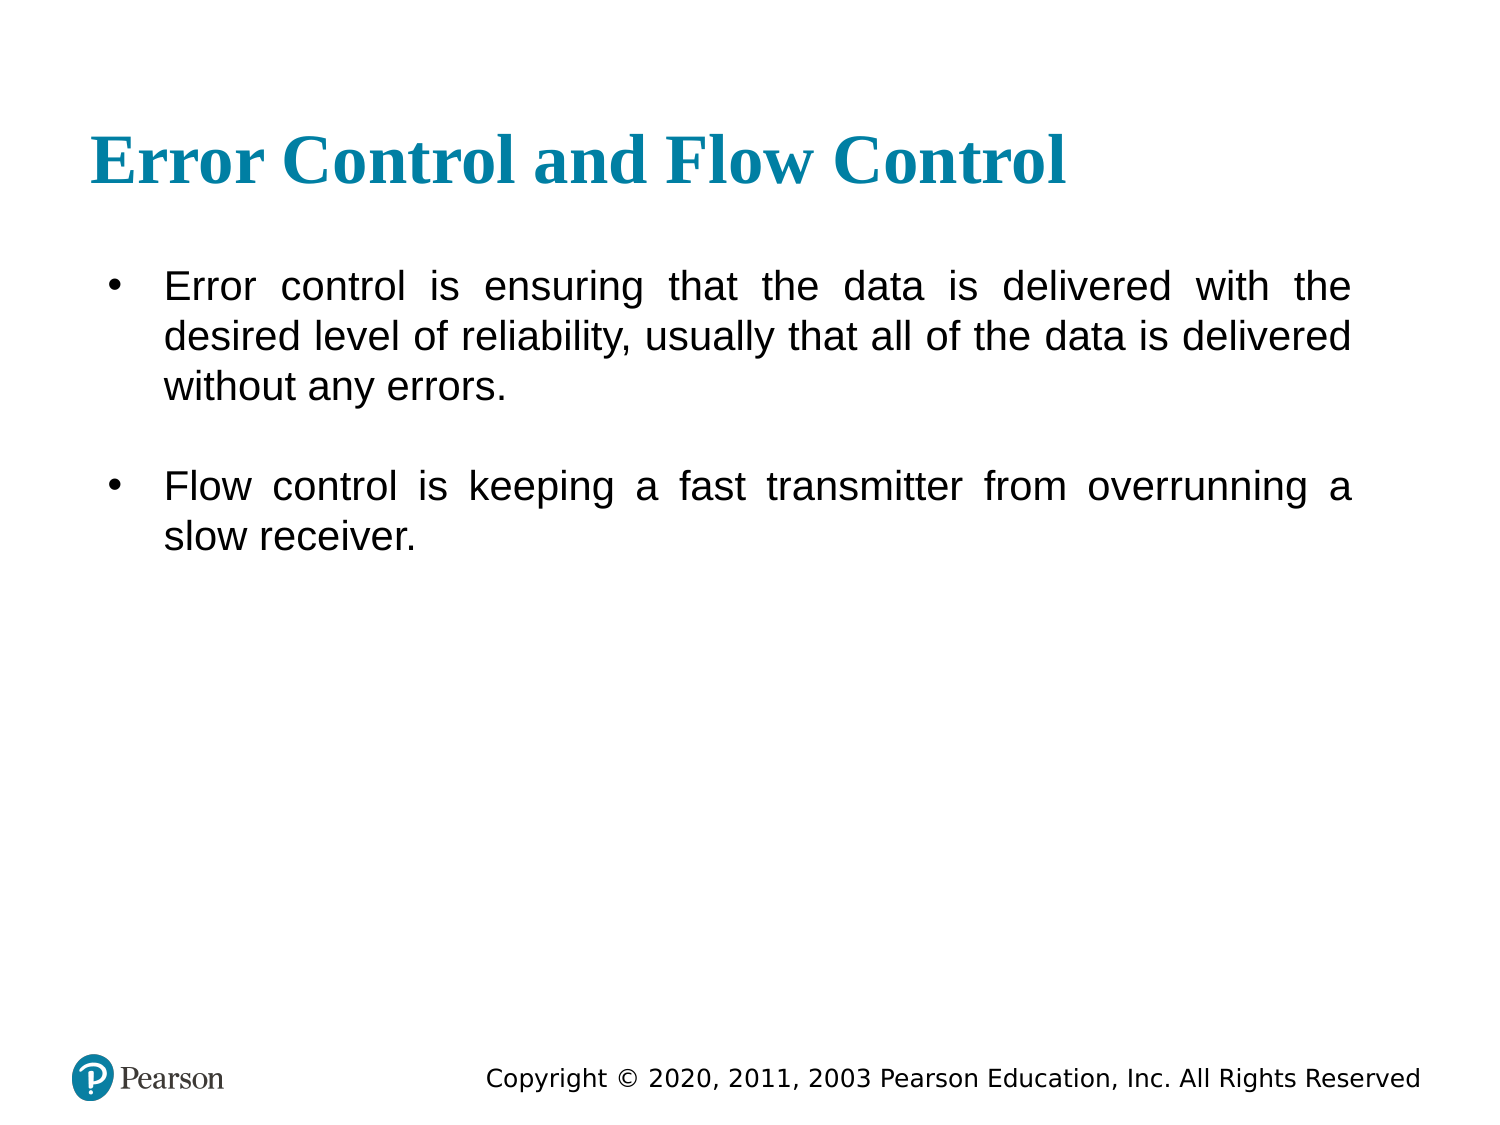

# Error Control and Flow Control
Error control is ensuring that the data is delivered with the desired level of reliability, usually that all of the data is delivered without any errors.

Flow control is keeping a fast transmitter from overrunning a slow receiver.